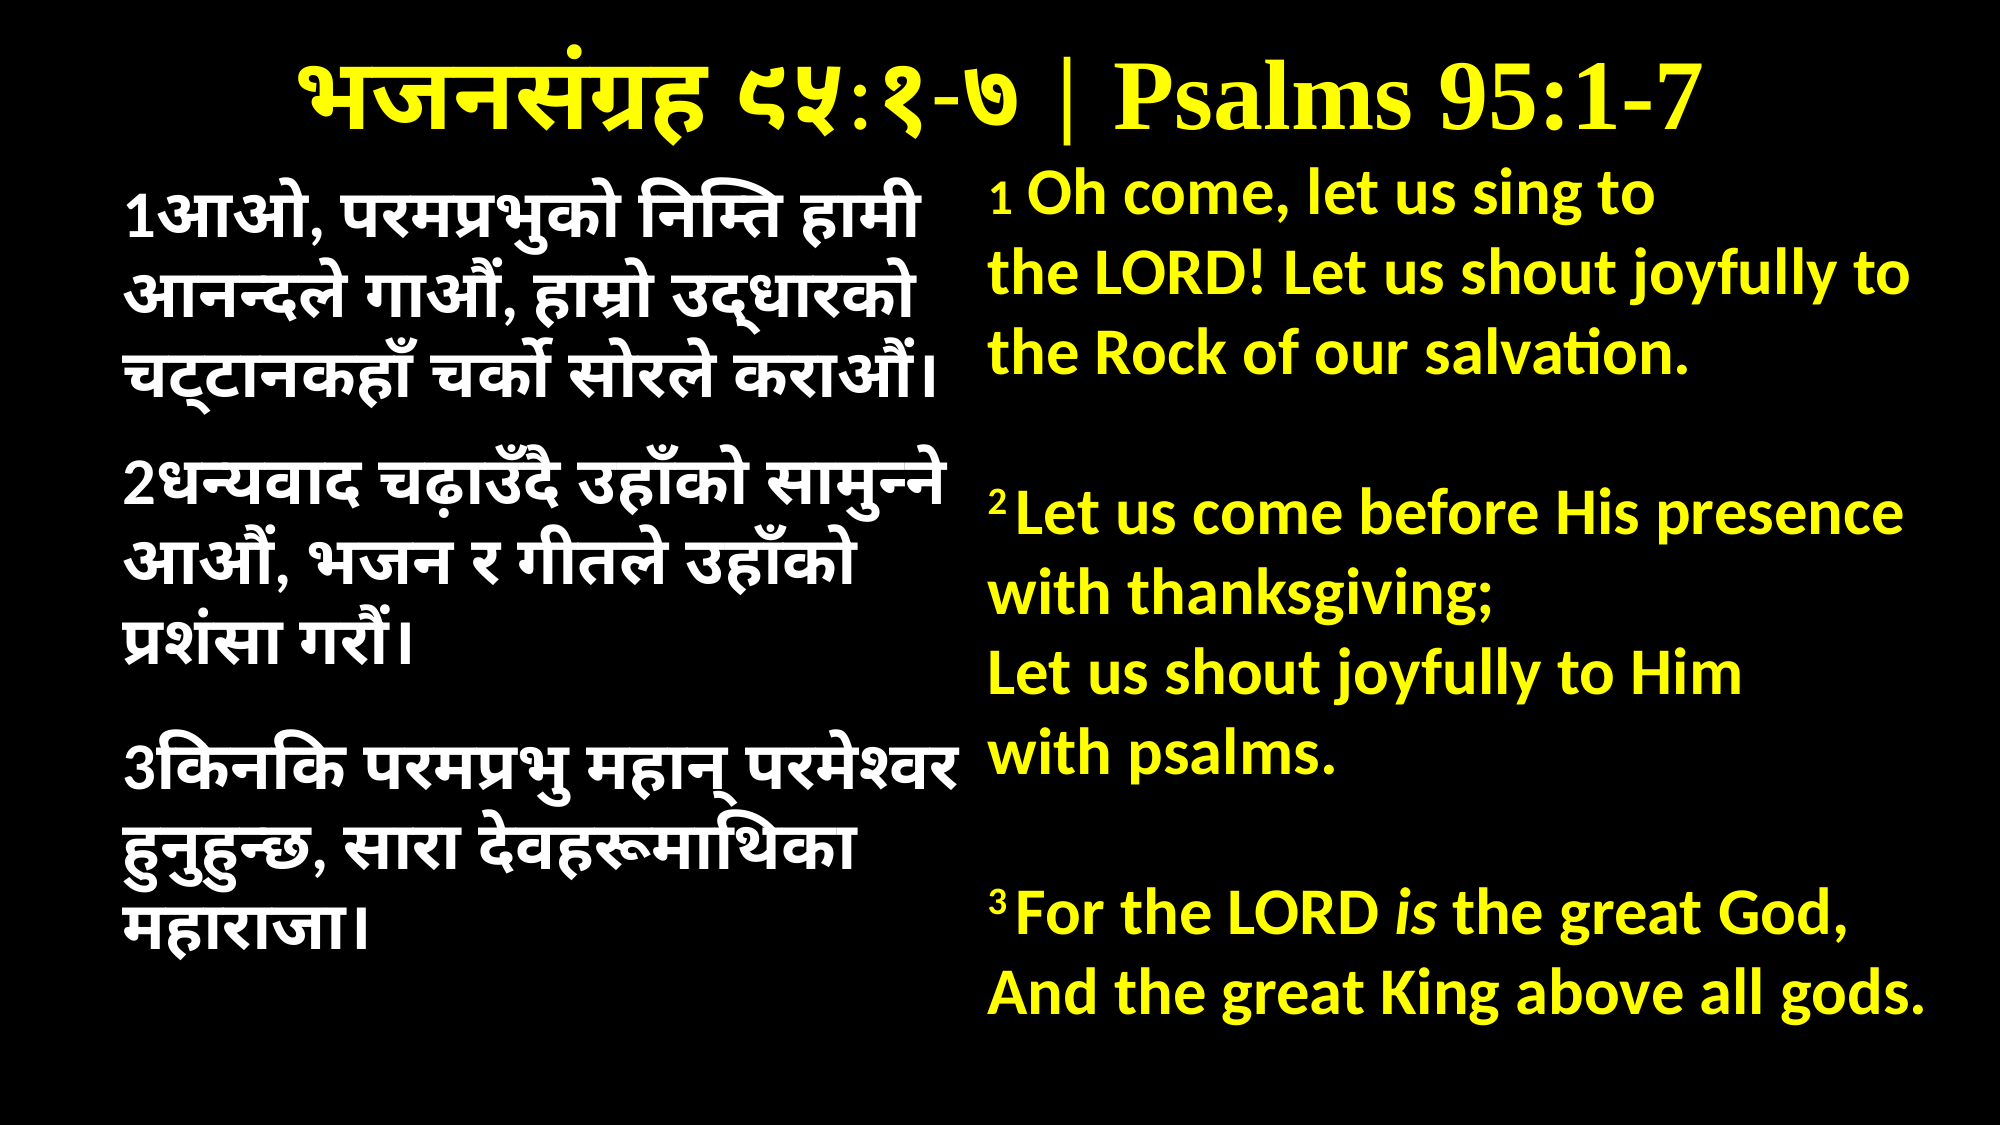

# भजनसंग्रह ९५:१-७ | Psalms 95:1-7
1 Oh come, let us sing to the Lord! Let us shout joyfully to the Rock of our salvation.
2 Let us come before His presence with thanksgiving;
Let us shout joyfully to Him with psalms.
3 For the Lord is the great God, And the great King above all gods.
1आओ, परमप्रभुको निम्‍ति हामी आनन्‍दले गाऔं, हाम्रो उद्धारको चट्टानकहाँ चर्को सोरले कराऔं।

2धन्‍यवाद चढ़ाउँदै उहाँको सामुन्‍ने आऔं, भजन र गीतले उहाँको प्रशंसा गरौं।

3किनकि परमप्रभु महान्‌ परमेश्‍वर हुनुहुन्‍छ, सारा देवहरूमाथिका महाराजा।